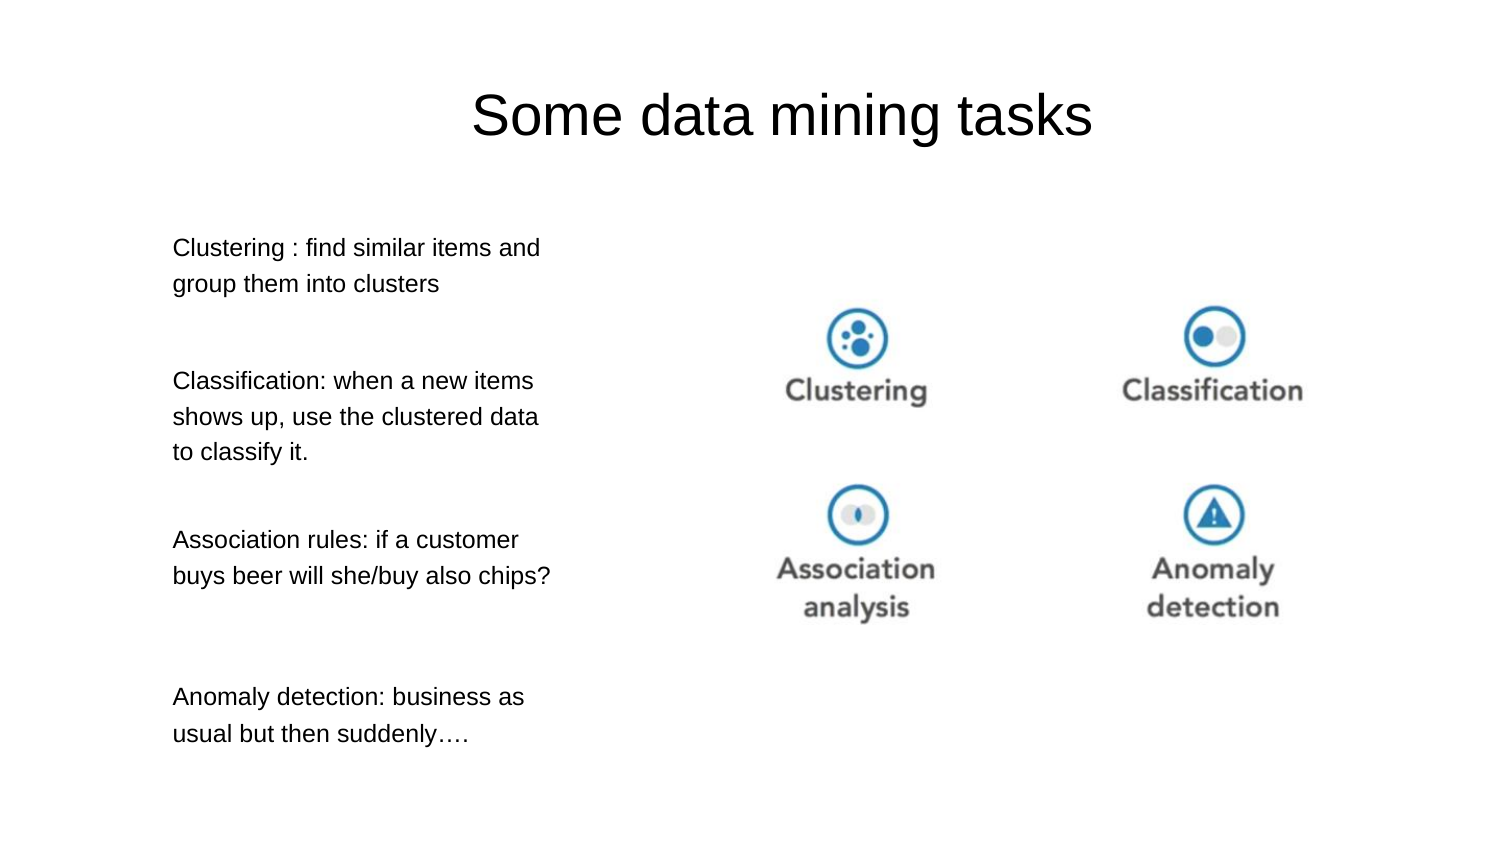

Some data mining tasks
Clustering : find similar items and
group them into clusters
Classification: when a new items
shows up, use the clustered data
to classify it.
Association rules: if a customer
buys beer will she/buy also chips?
Anomaly detection: business as
usual but then suddenly….